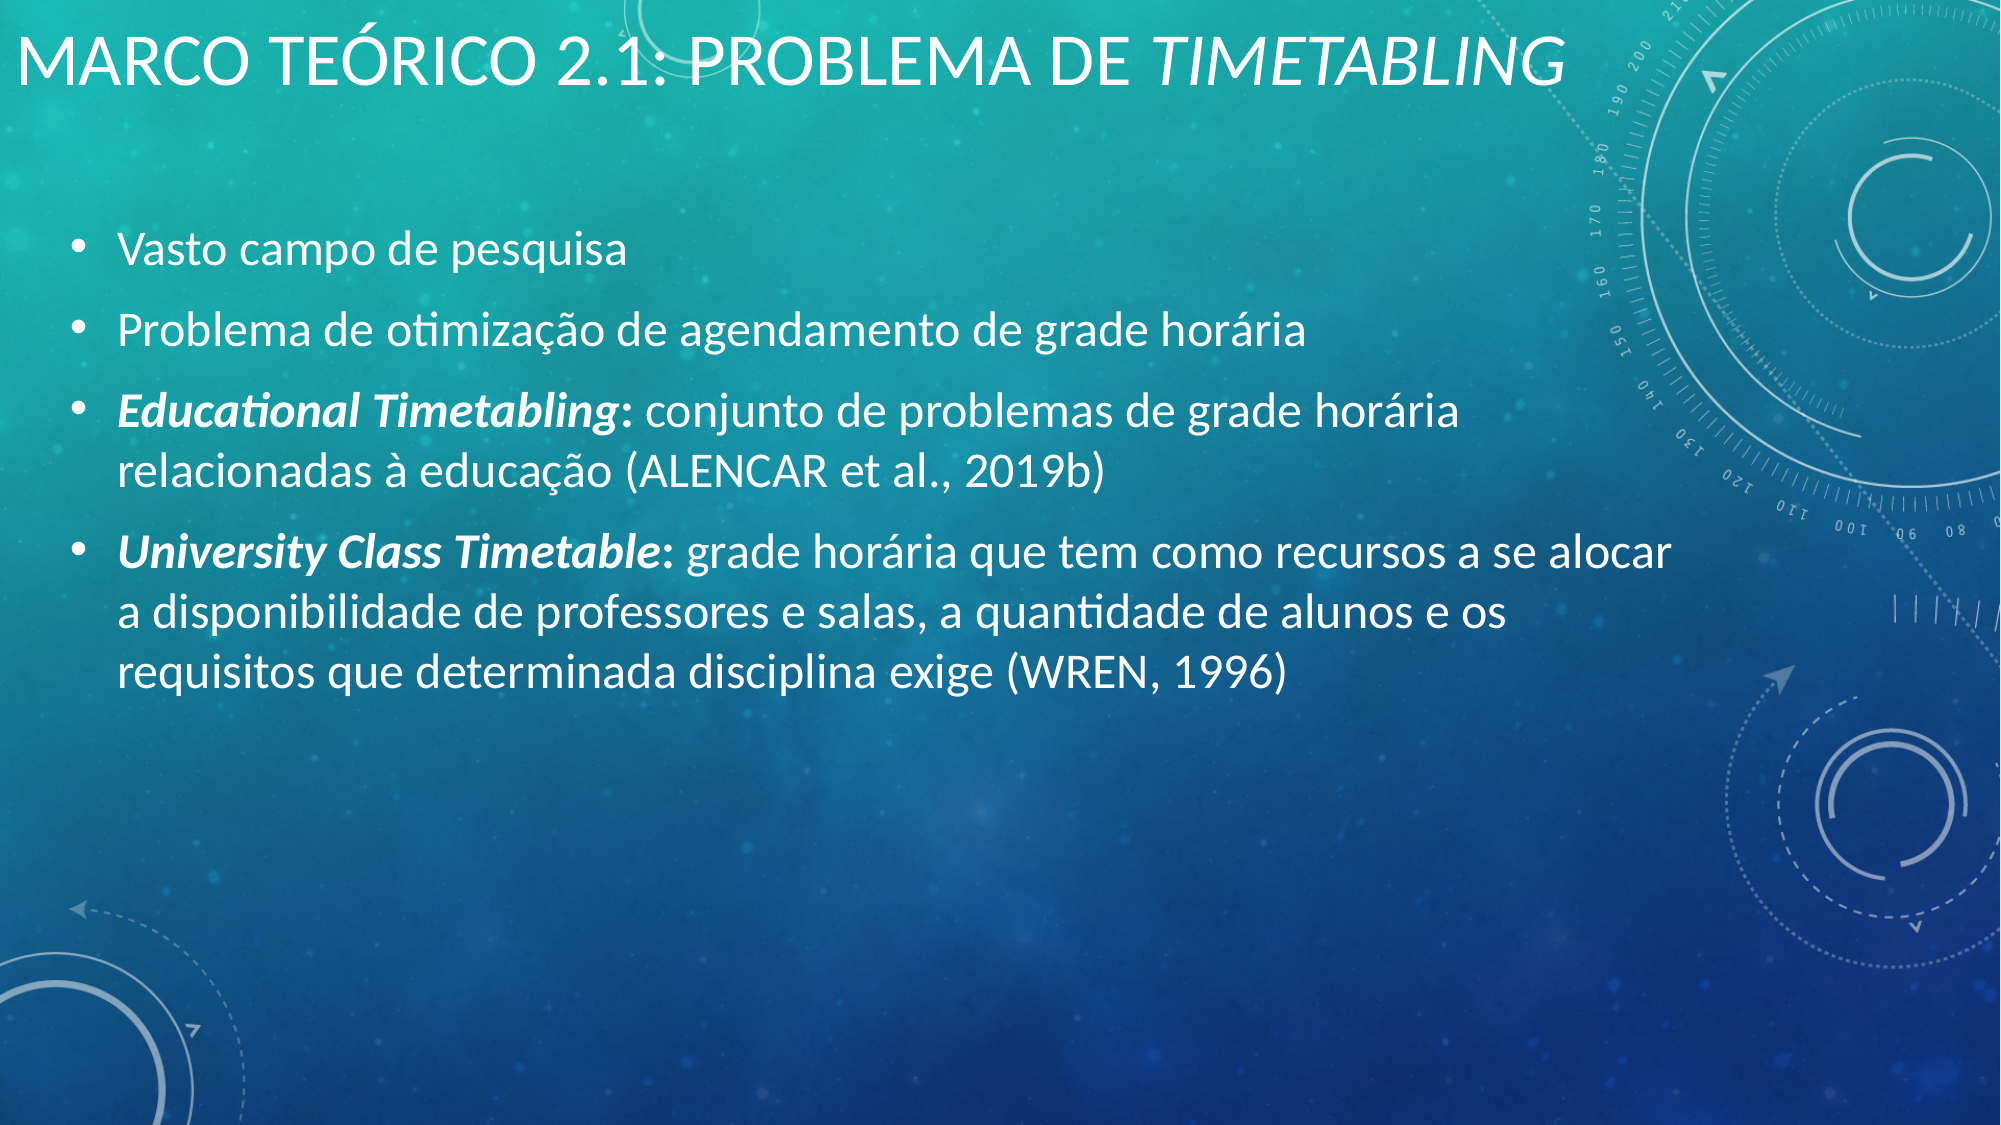

Marco Teórico 2.1: Problema de timetabling
Vasto campo de pesquisa
Problema de otimização de agendamento de grade horária
Educational Timetabling: conjunto de problemas de grade horária relacionadas à educação (ALENCAR et al., 2019b)
University Class Timetable: grade horária que tem como recursos a se alocar a disponibilidade de professores e salas, a quantidade de alunos e os requisitos que determinada disciplina exige (WREN, 1996)